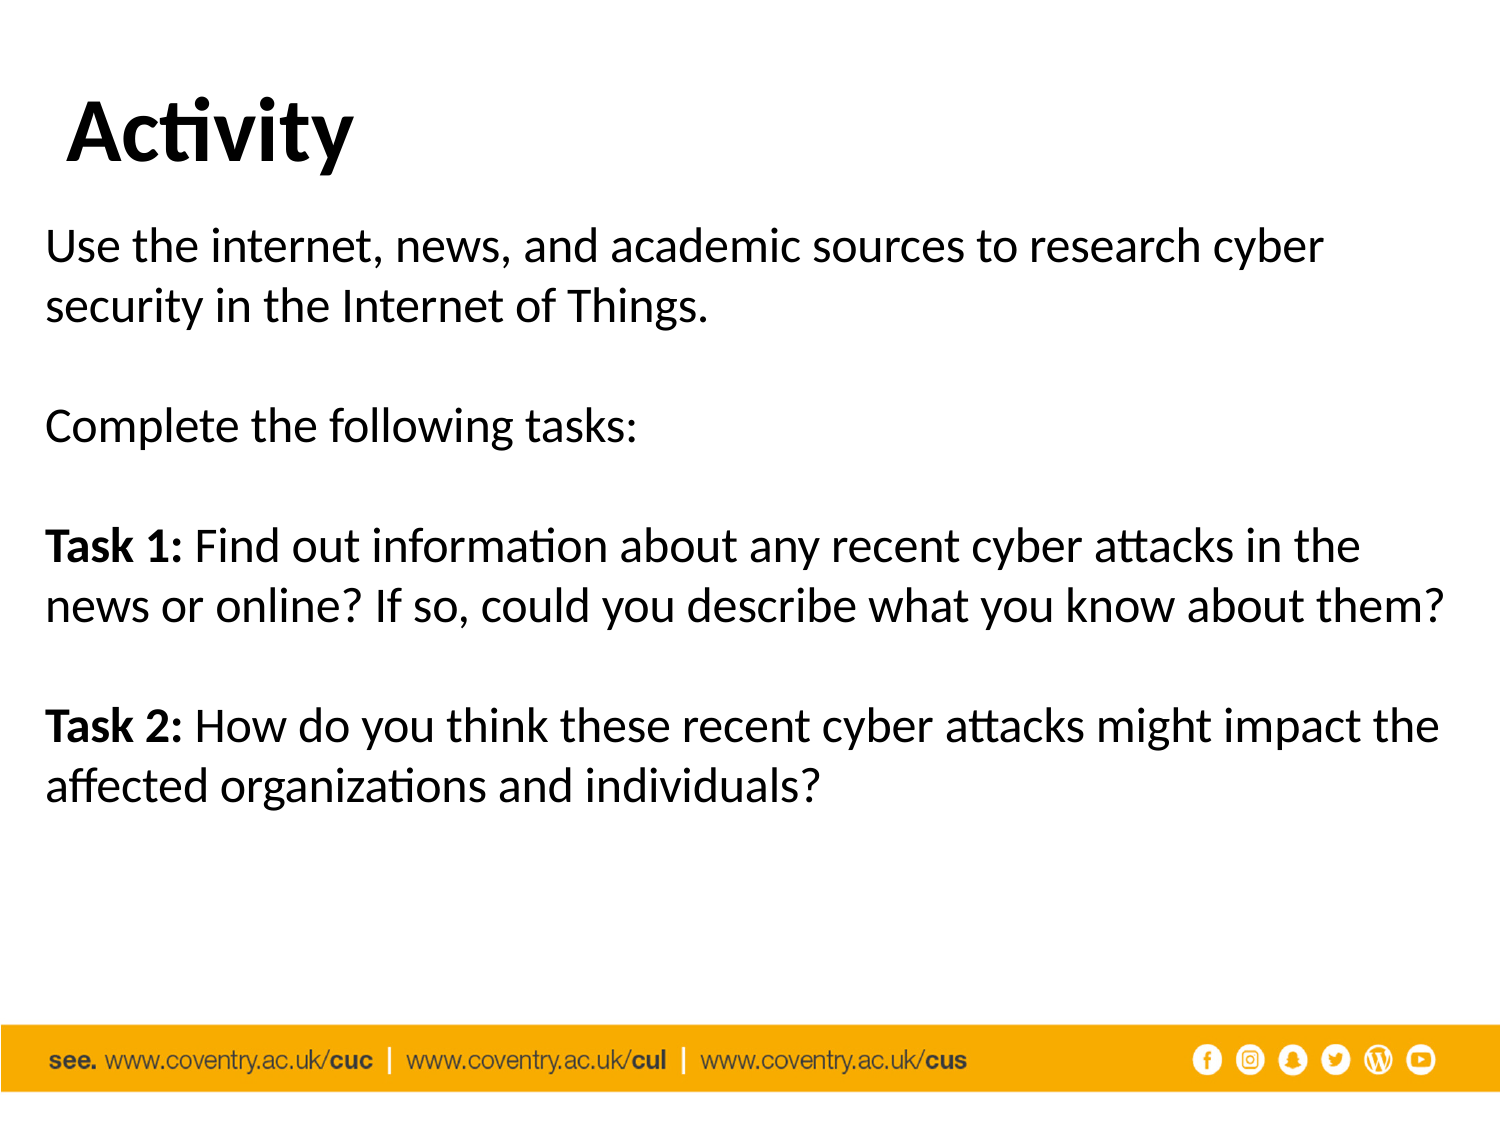

# Activity
Use the internet, news, and academic sources to research cyber security in the Internet of Things.

Complete the following tasks:

Task 1: Find out information about any recent cyber attacks in the news or online? If so, could you describe what you know about them?

Task 2: How do you think these recent cyber attacks might impact the affected organizations and individuals?